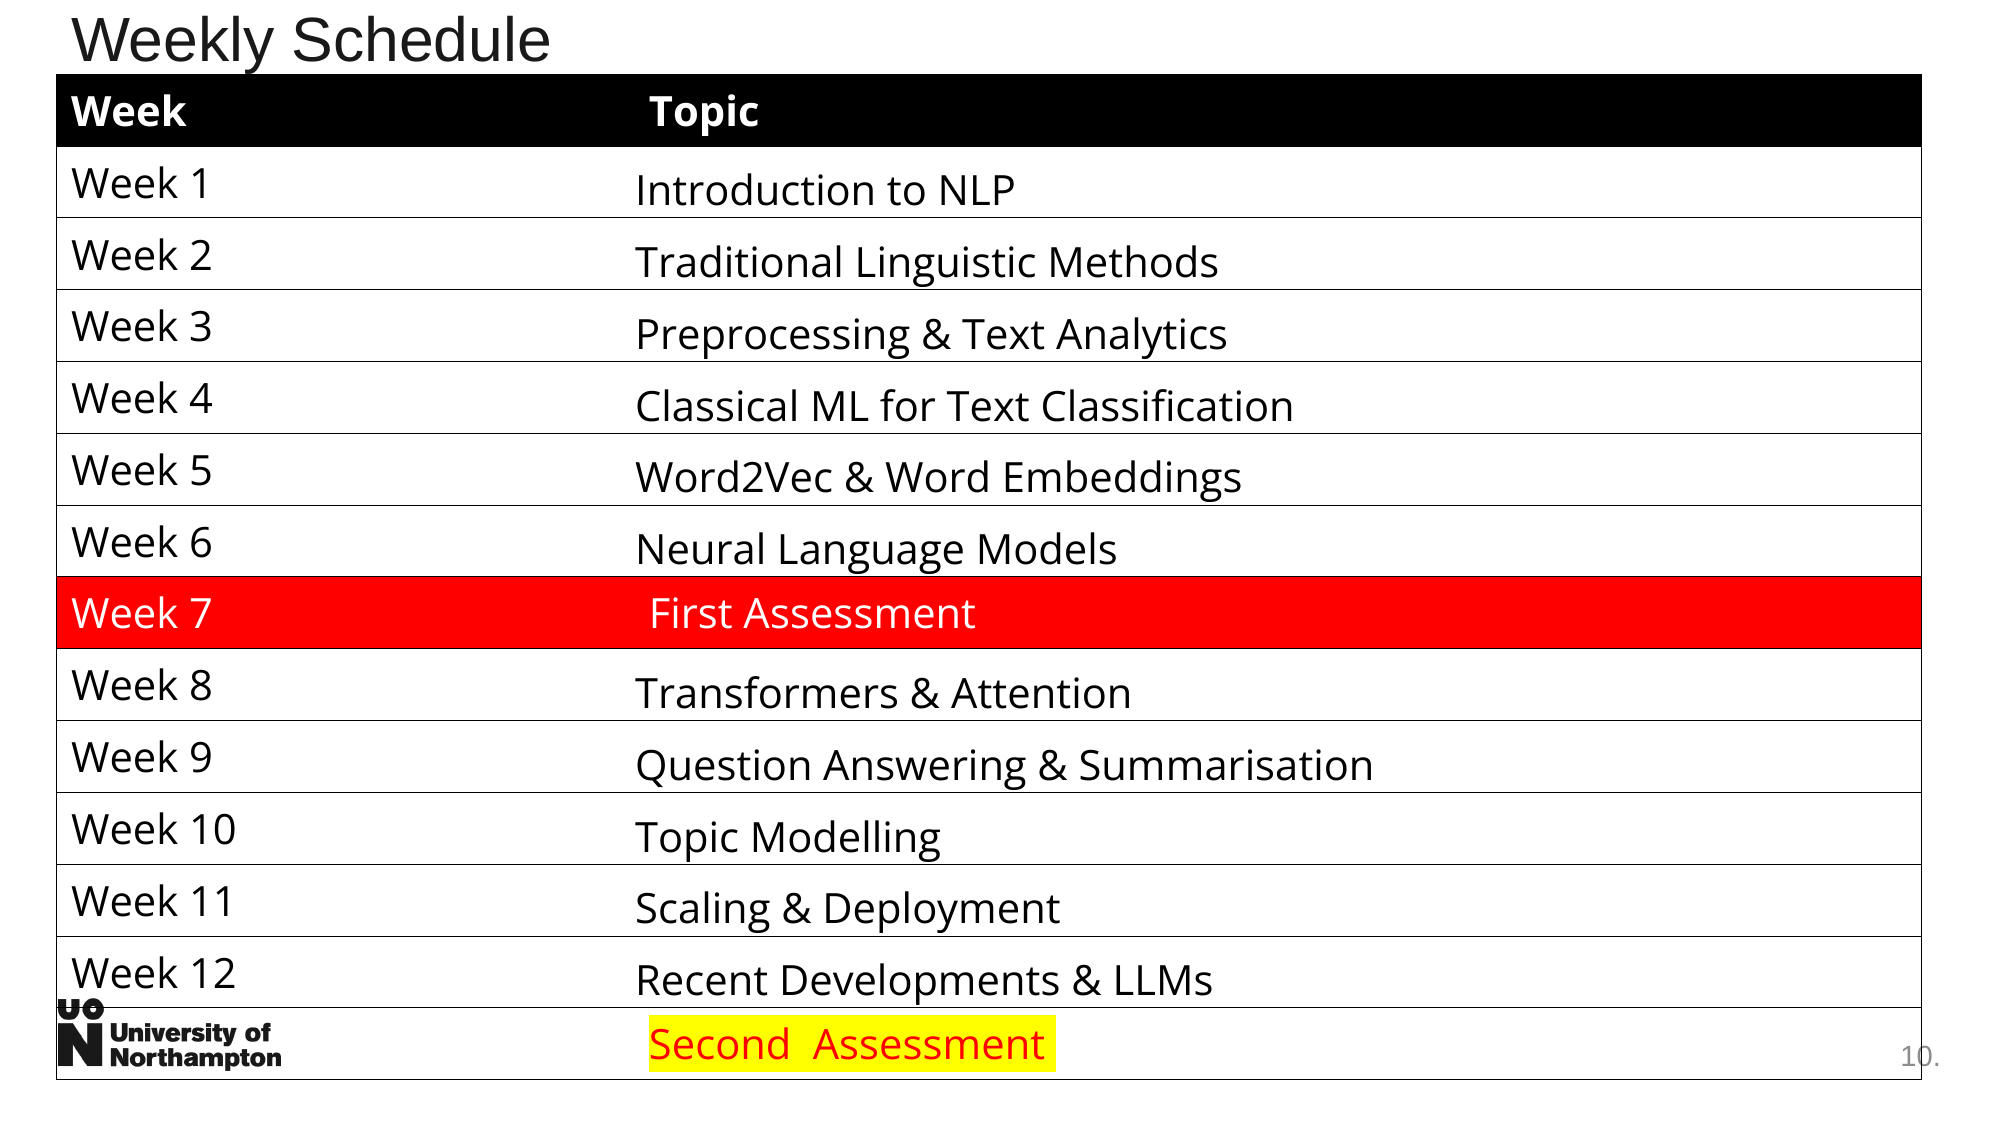

# Weekly Schedule
| Week | Topic |
| --- | --- |
| Week 1 | Introduction to NLP |
| Week 2 | Traditional Linguistic Methods |
| Week 3 | Preprocessing & Text Analytics |
| Week 4 | Classical ML for Text Classification |
| Week 5 | Word2Vec & Word Embeddings |
| Week 6 | Neural Language Models |
| Week 7 | First Assessment |
| Week 8 | Transformers & Attention |
| Week 9 | Question Answering & Summarisation |
| Week 10 | Topic Modelling |
| Week 11 | Scaling & Deployment |
| Week 12 | Recent Developments & LLMs |
|  | Second Assessment |
10.